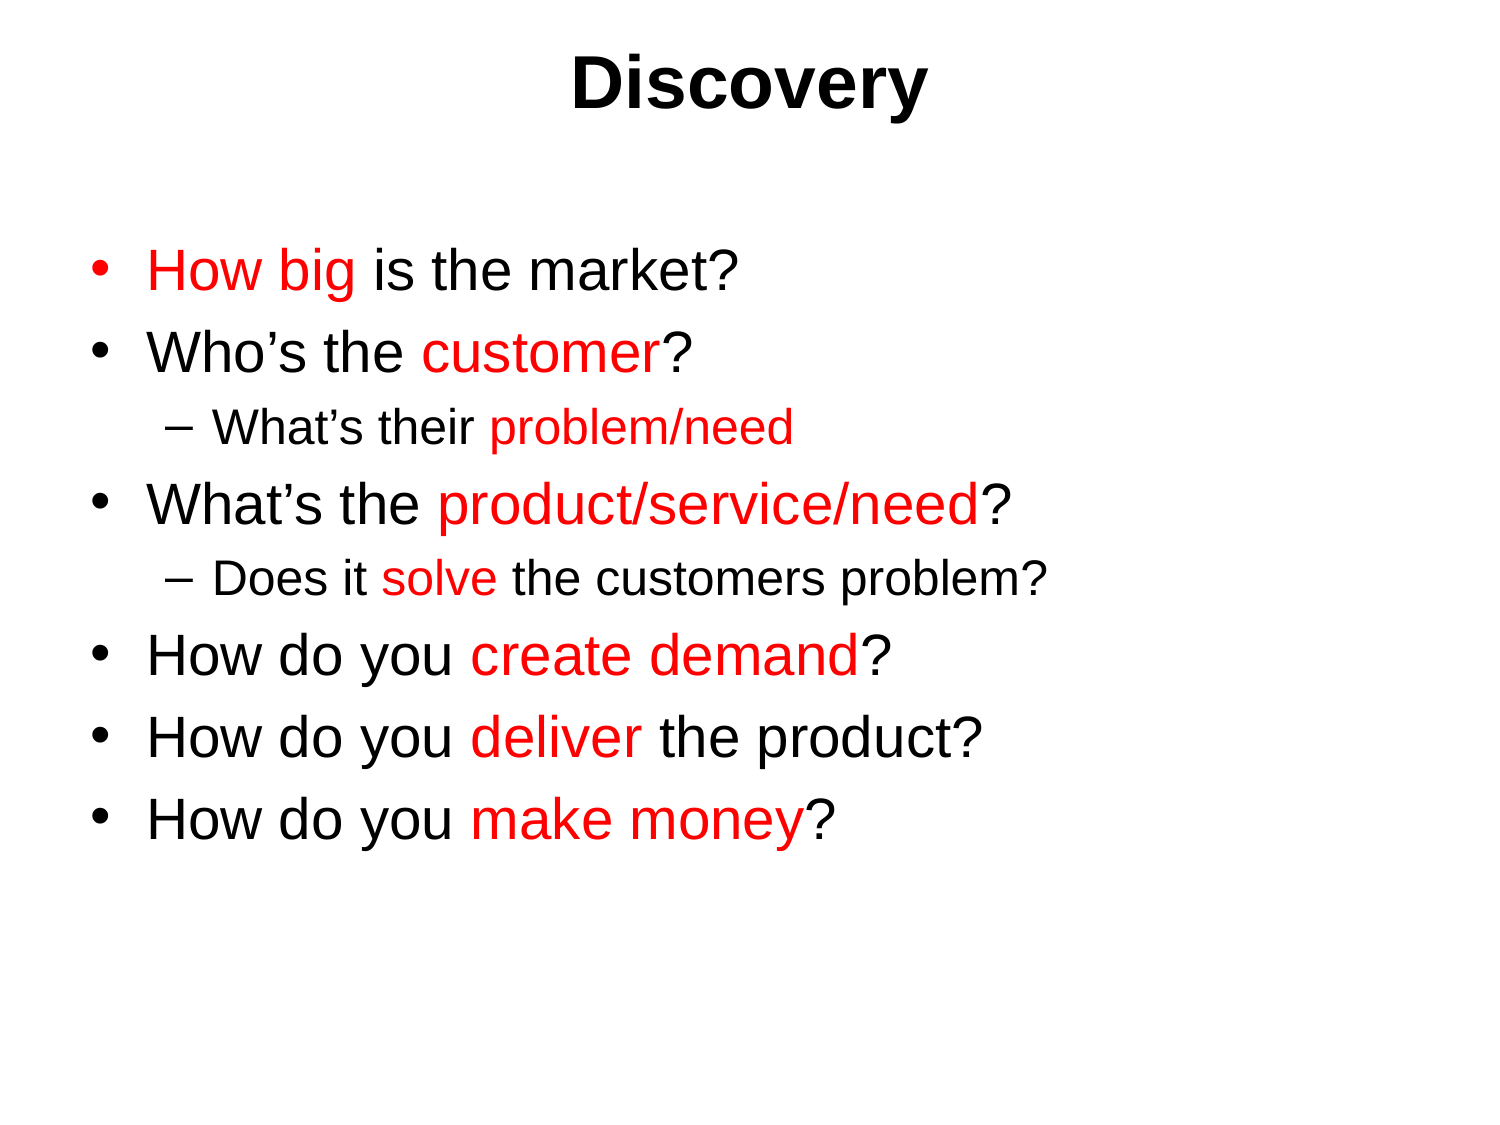

# Discovery
How big is the market?
Who’s the customer?
What’s their problem/need
What’s the product/service/need?
Does it solve the customers problem?
How do you create demand?
How do you deliver the product?
How do you make money?